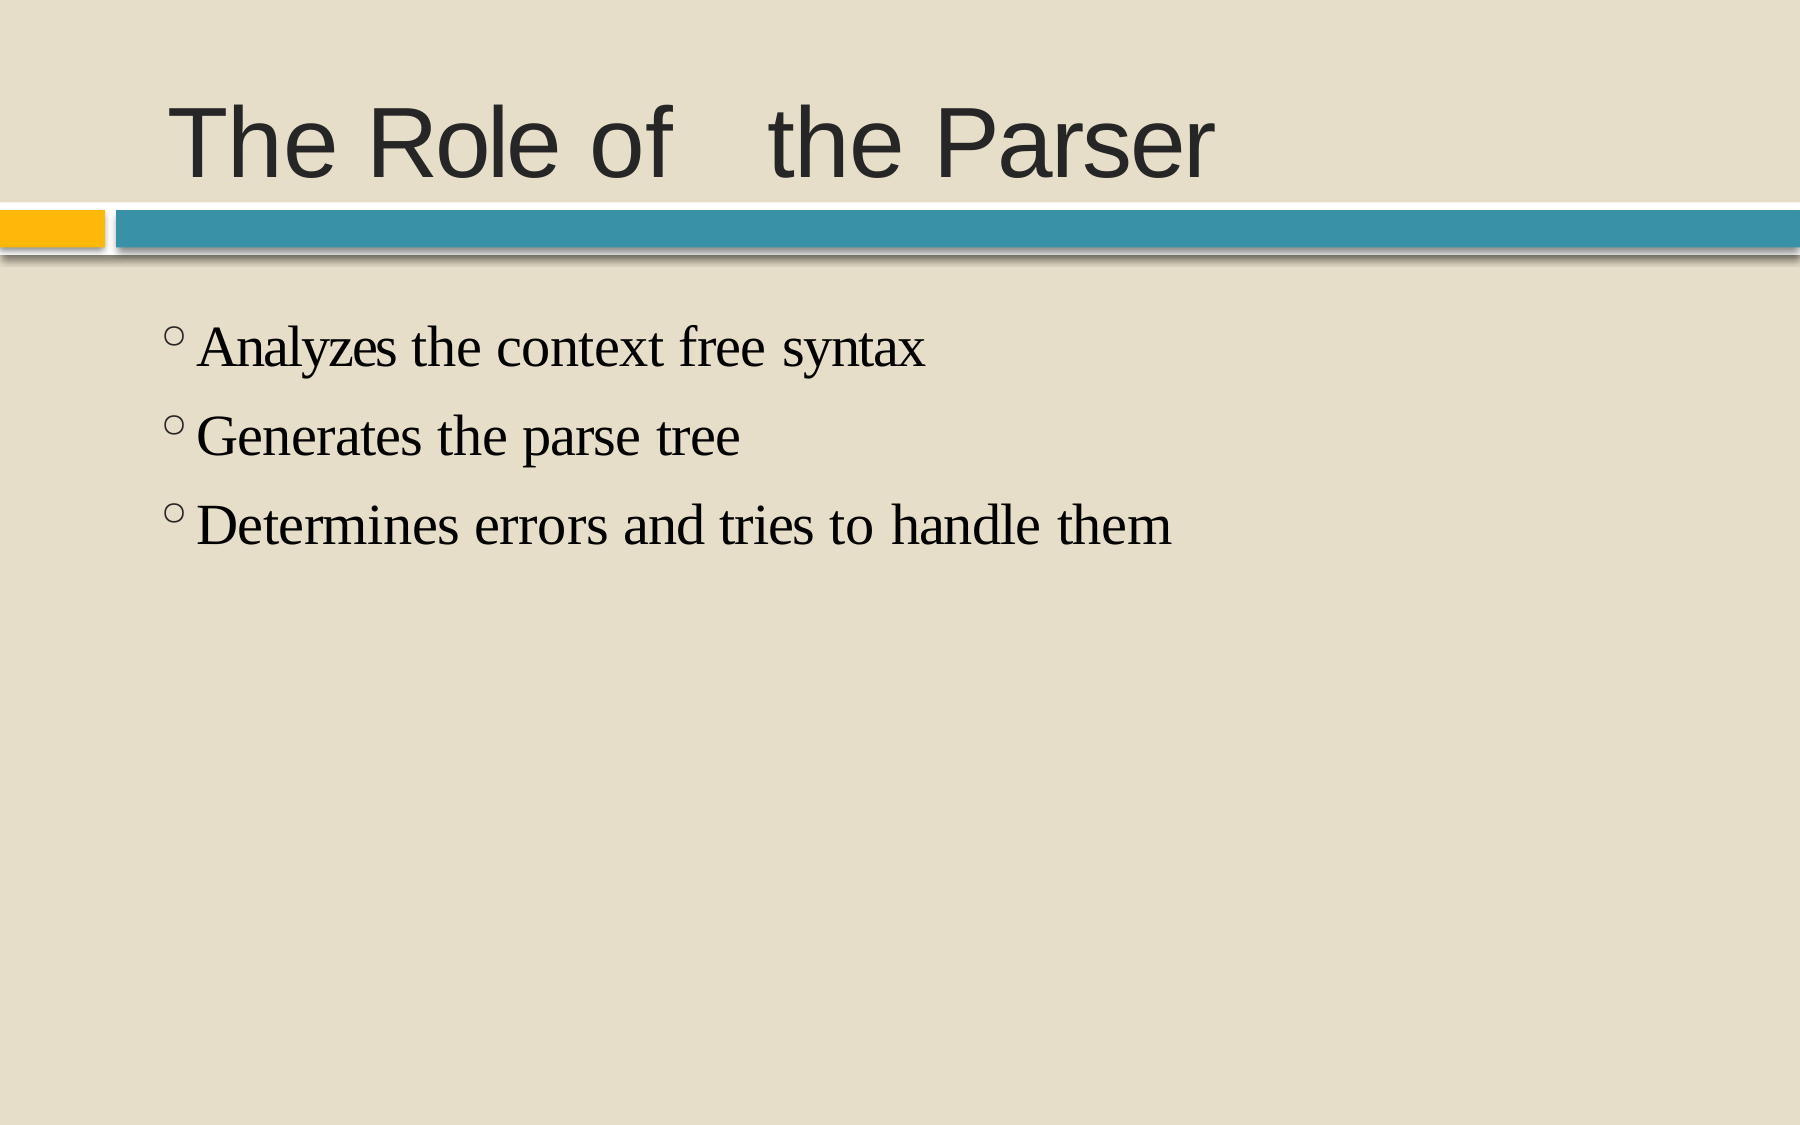

# The Role of	the Parser
Analyzes the context free syntax
Generates the parse tree
Determines errors and tries to handle them